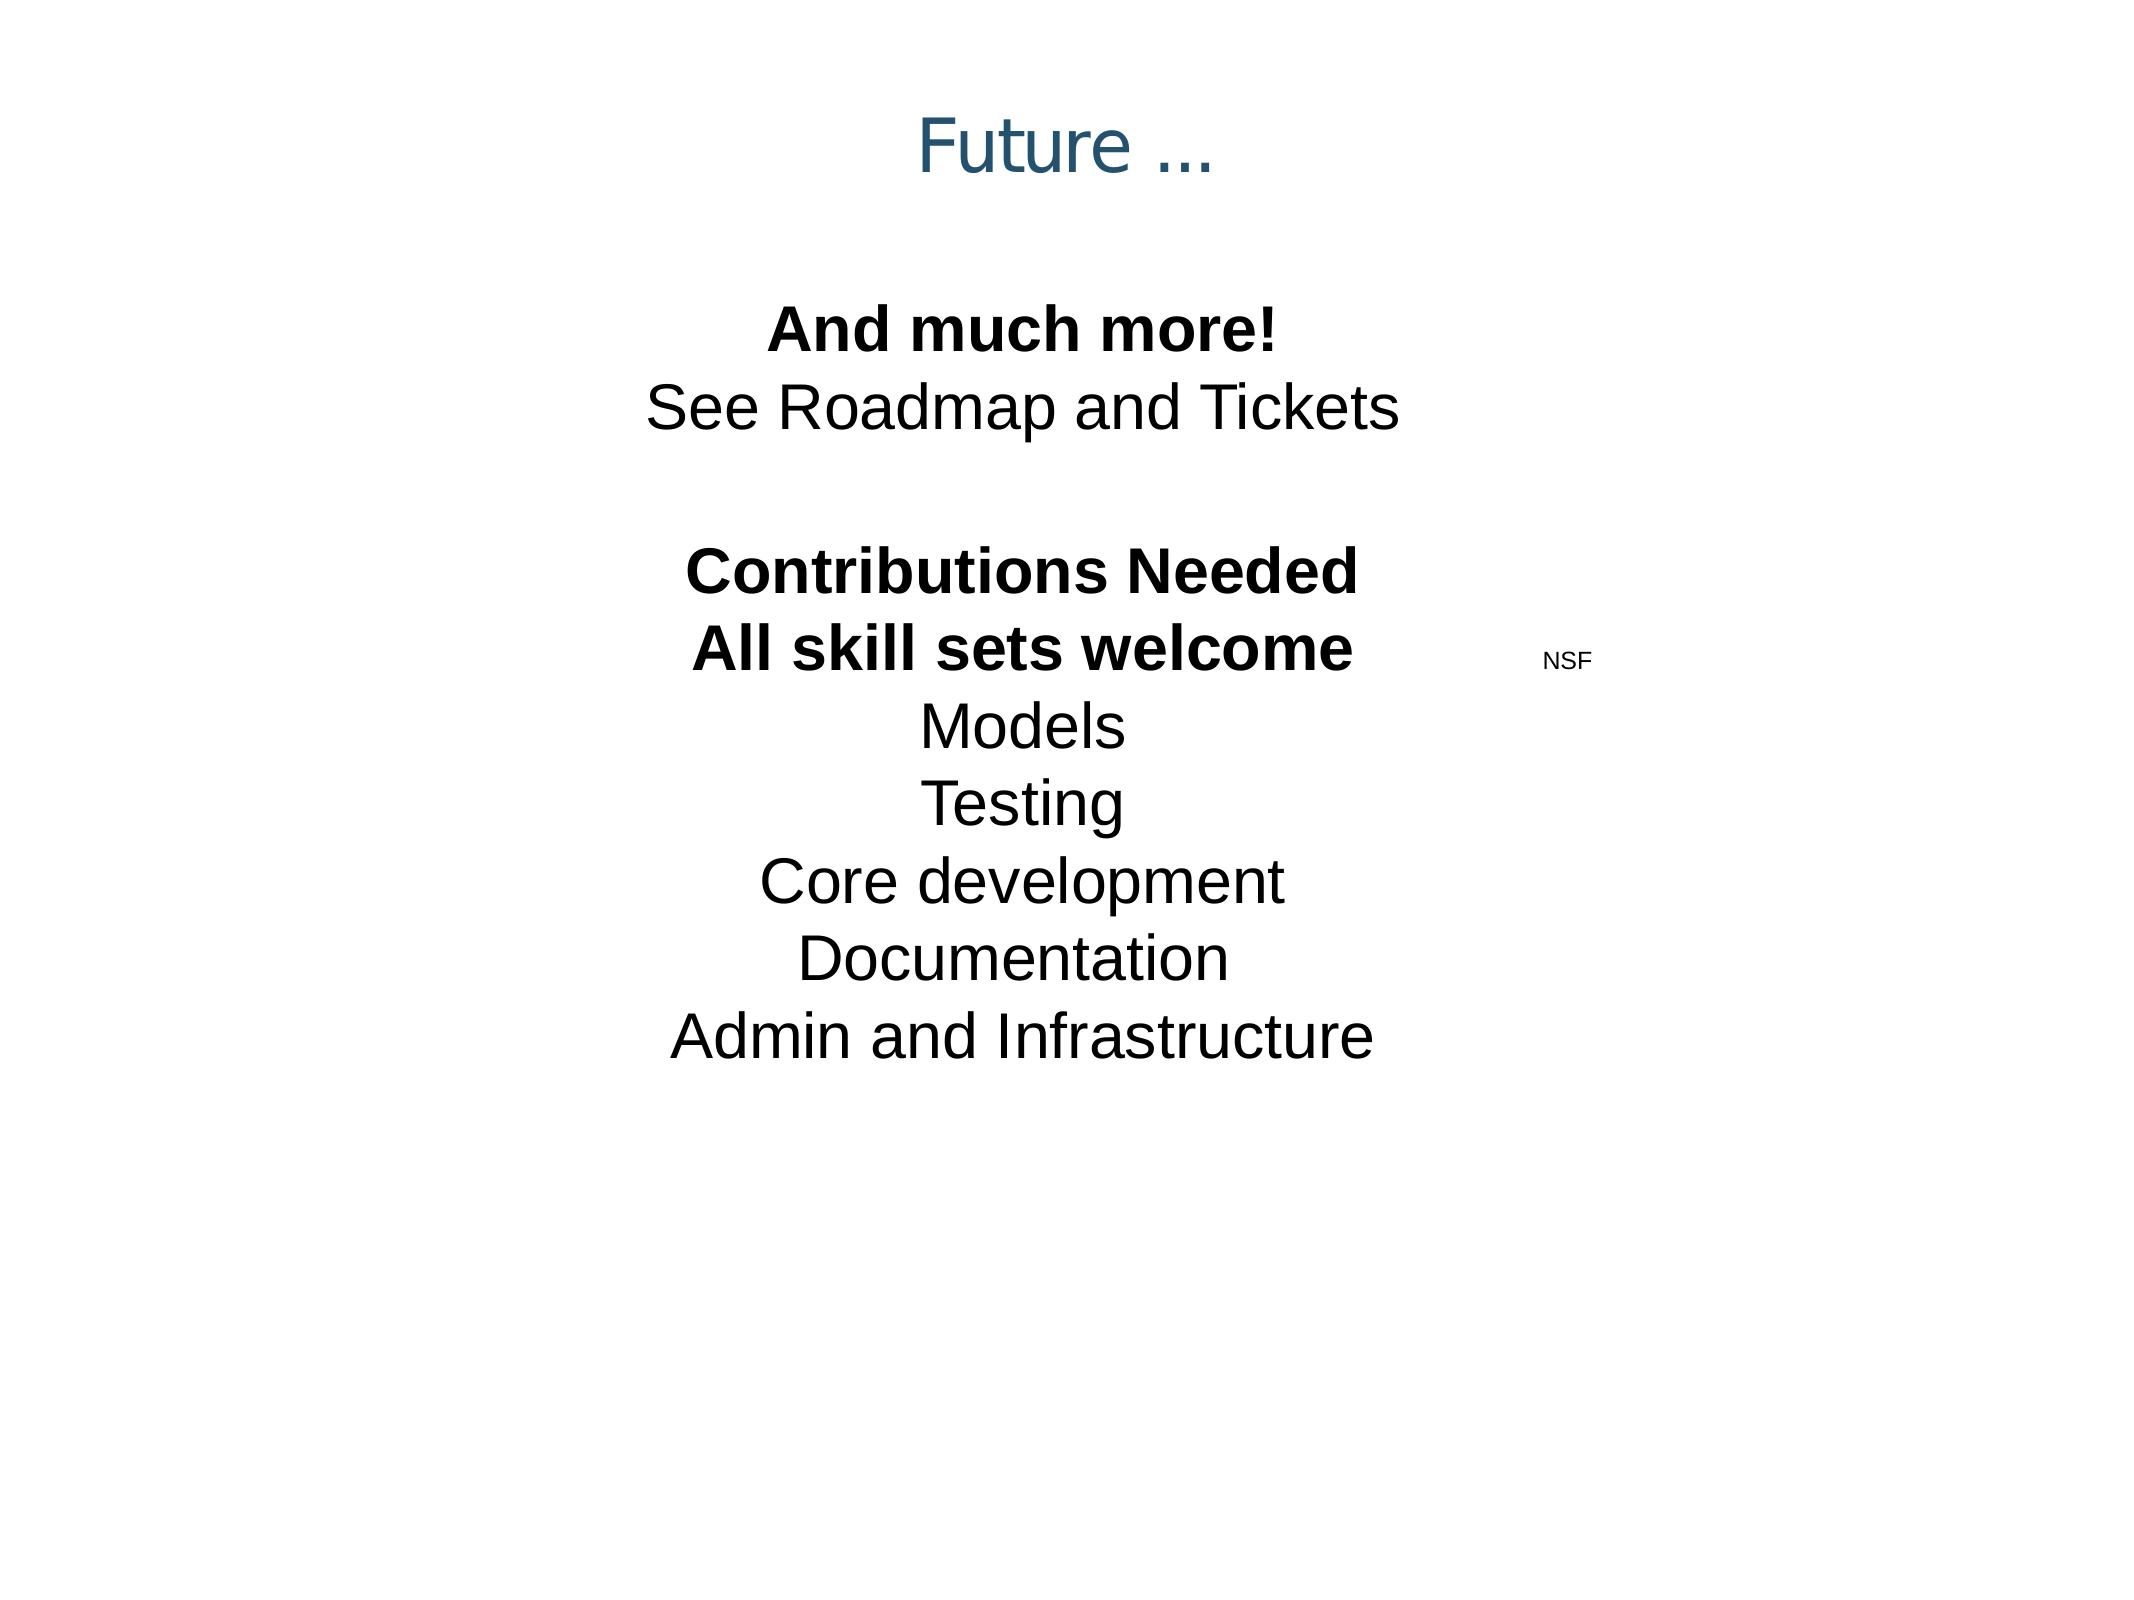

# Future …
And much more!
See Roadmap and Tickets
Contributions Needed
All skill sets welcome
Models
Testing
Core development
Documentation
Admin and Infrastructure
NSF
38